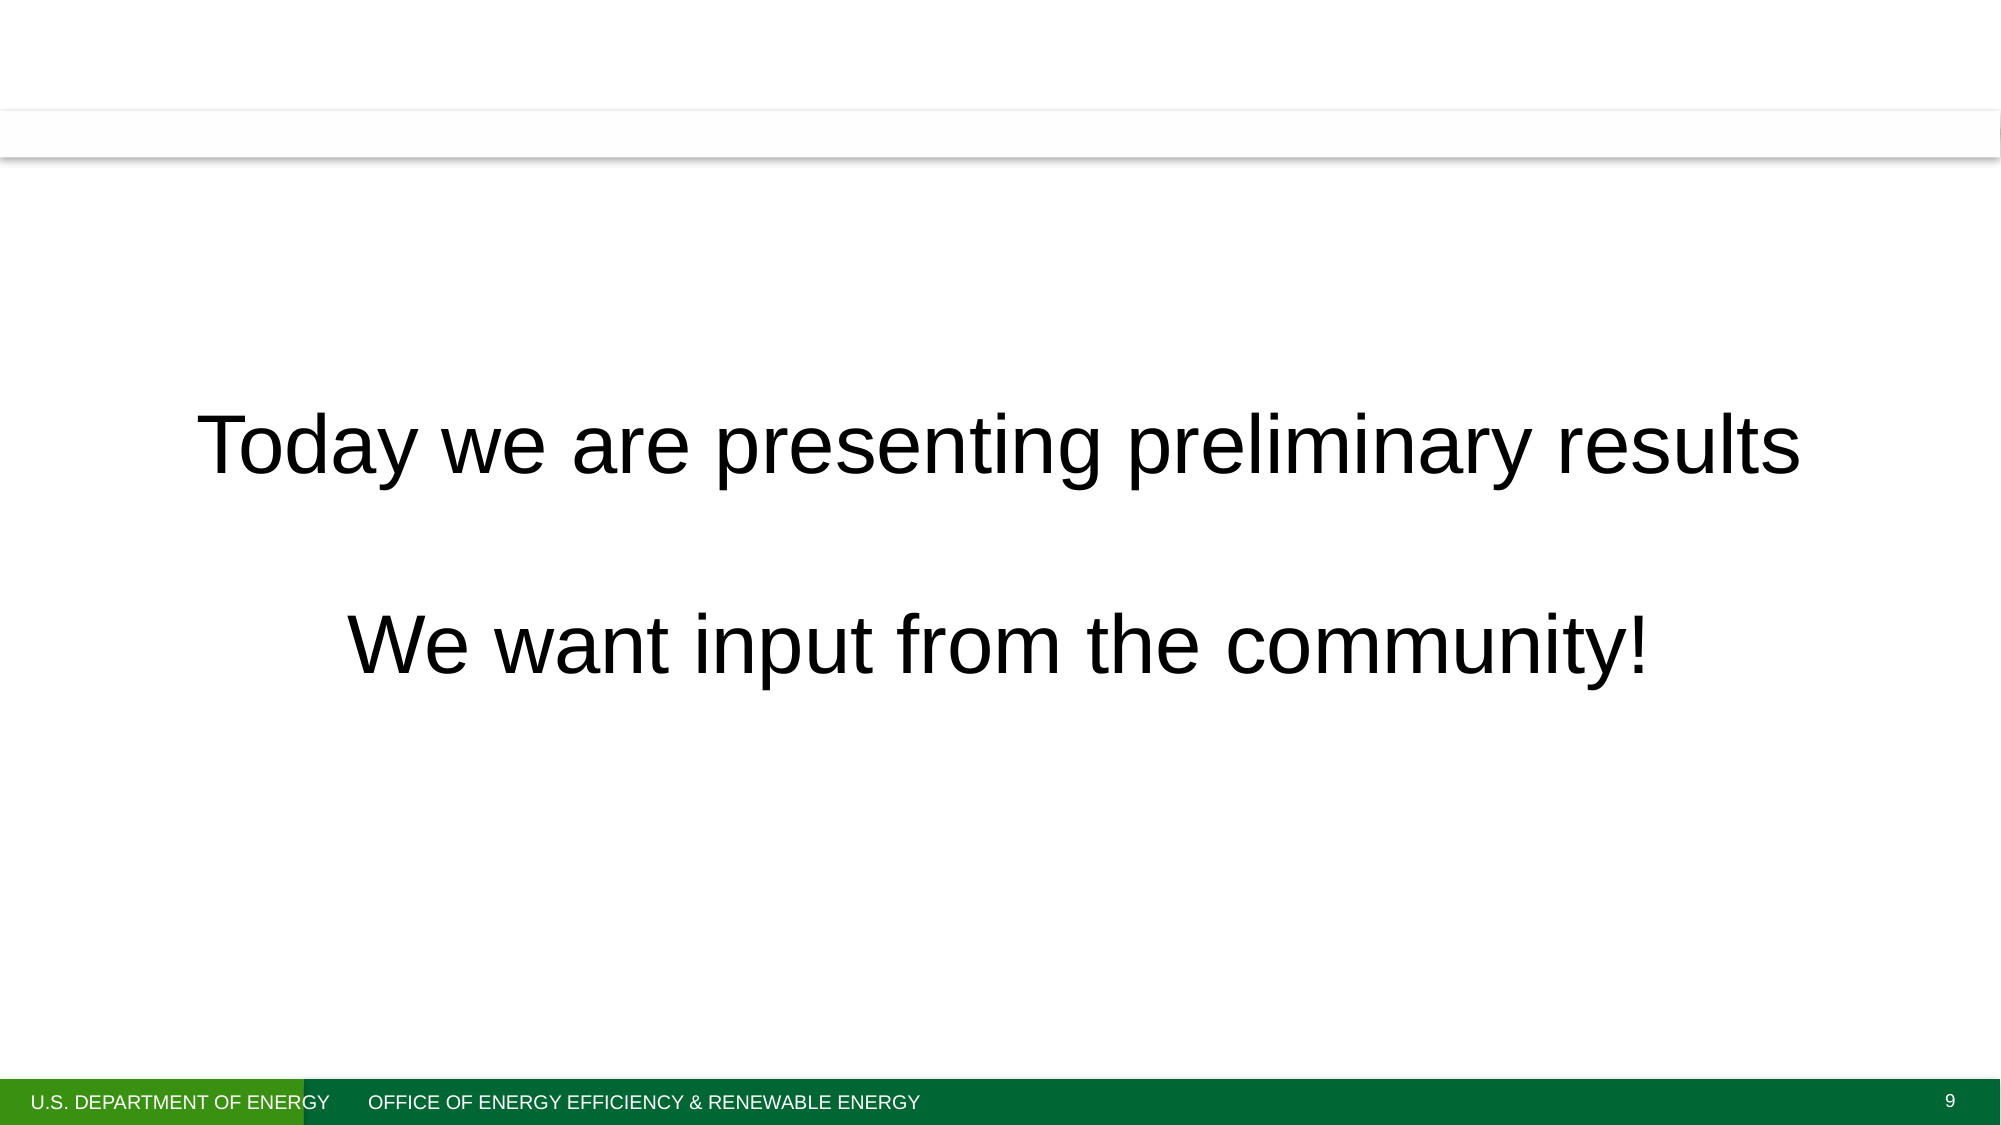

Today we are presenting preliminary results

We want input from the community!